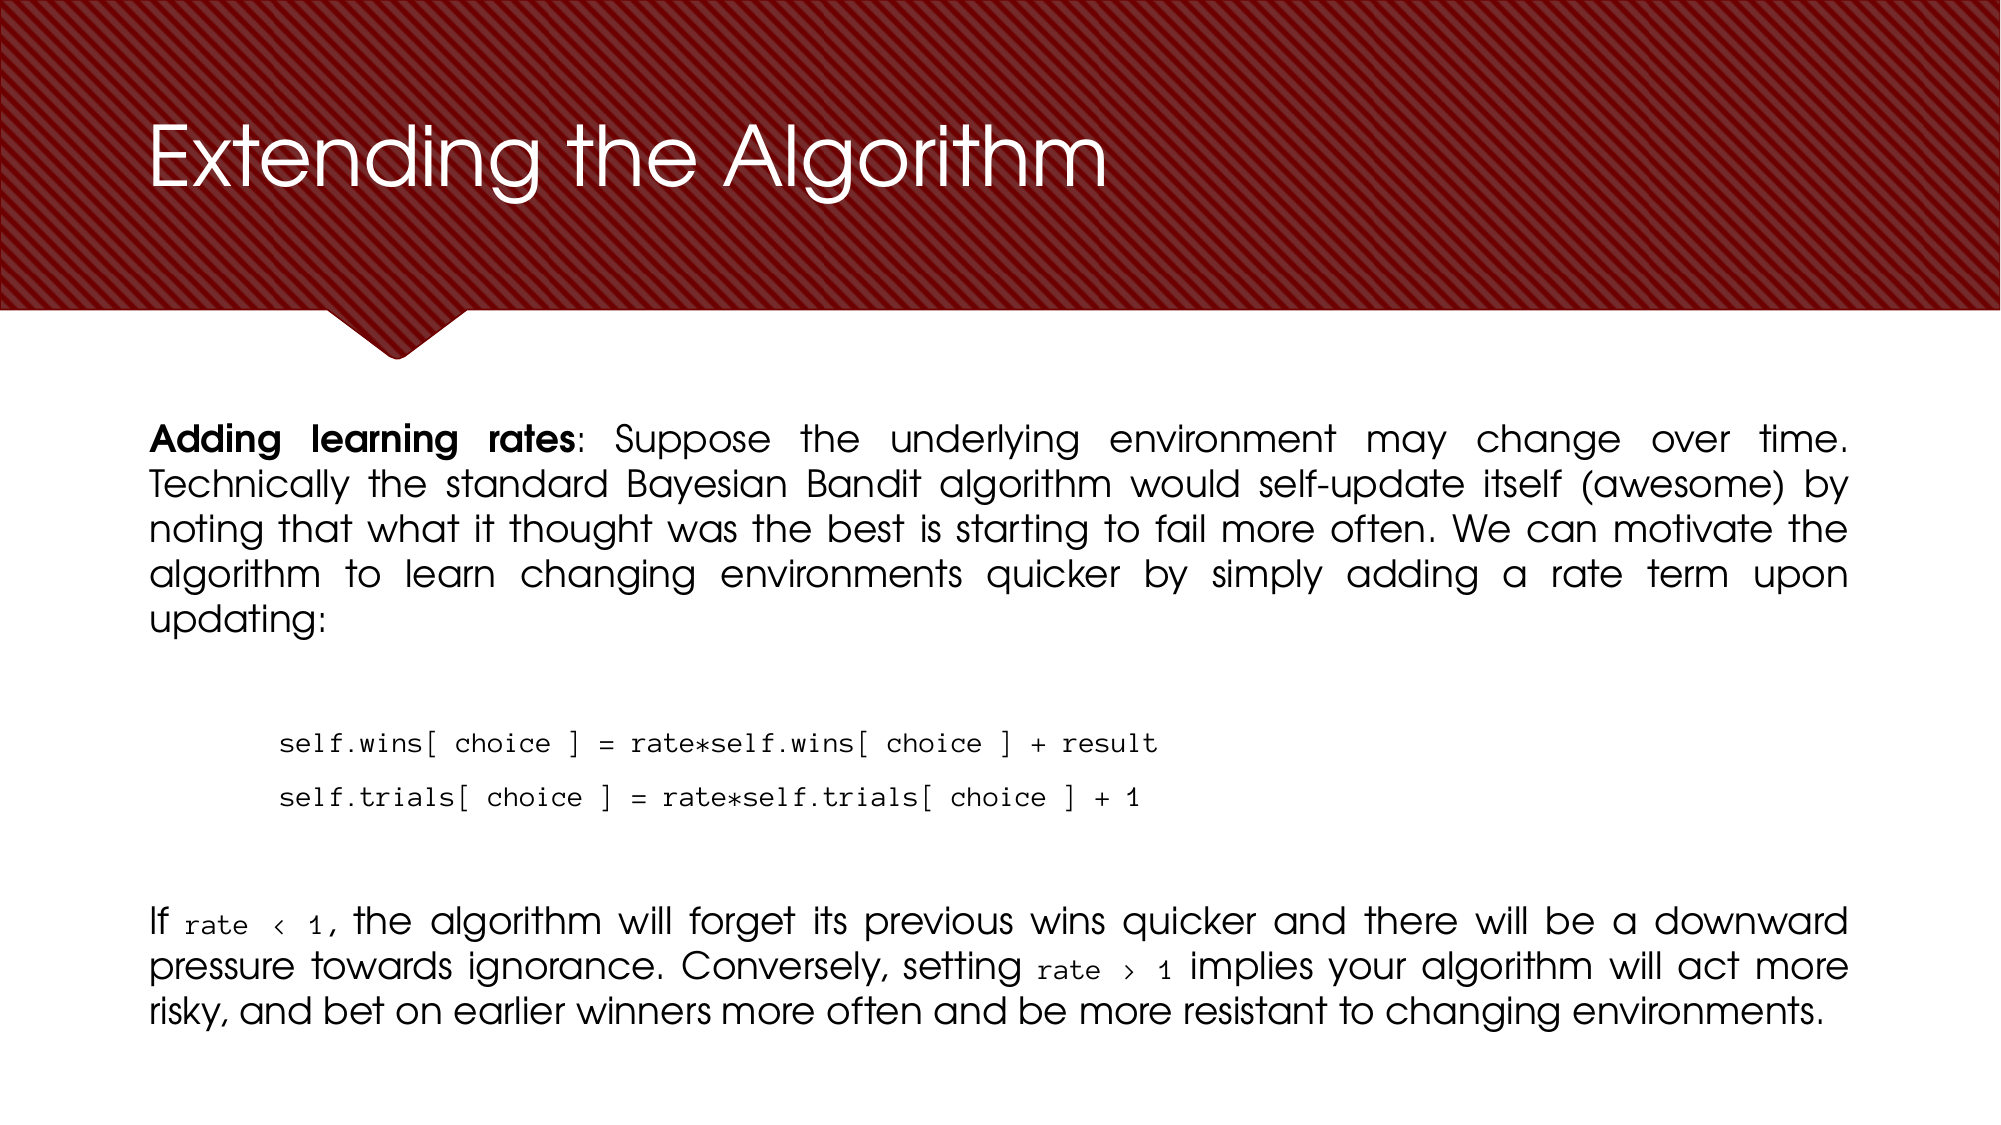

# Extending the Algorithm
Adding learning rates: Suppose the underlying environment may change over time. Technically the standard Bayesian Bandit algorithm would self-update itself (awesome) by noting that what it thought was the best is starting to fail more often. We can motivate the algorithm to learn changing environments quicker by simply adding a rate term upon updating:

self.wins[ choice ] = rate*self.wins[ choice ] + result
self.trials[ choice ] = rate*self.trials[ choice ] + 1

If rate < 1, the algorithm will forget its previous wins quicker and there will be a downward pressure towards ignorance. Conversely, setting rate > 1 implies your algorithm will act more risky, and bet on earlier winners more often and be more resistant to changing environments.